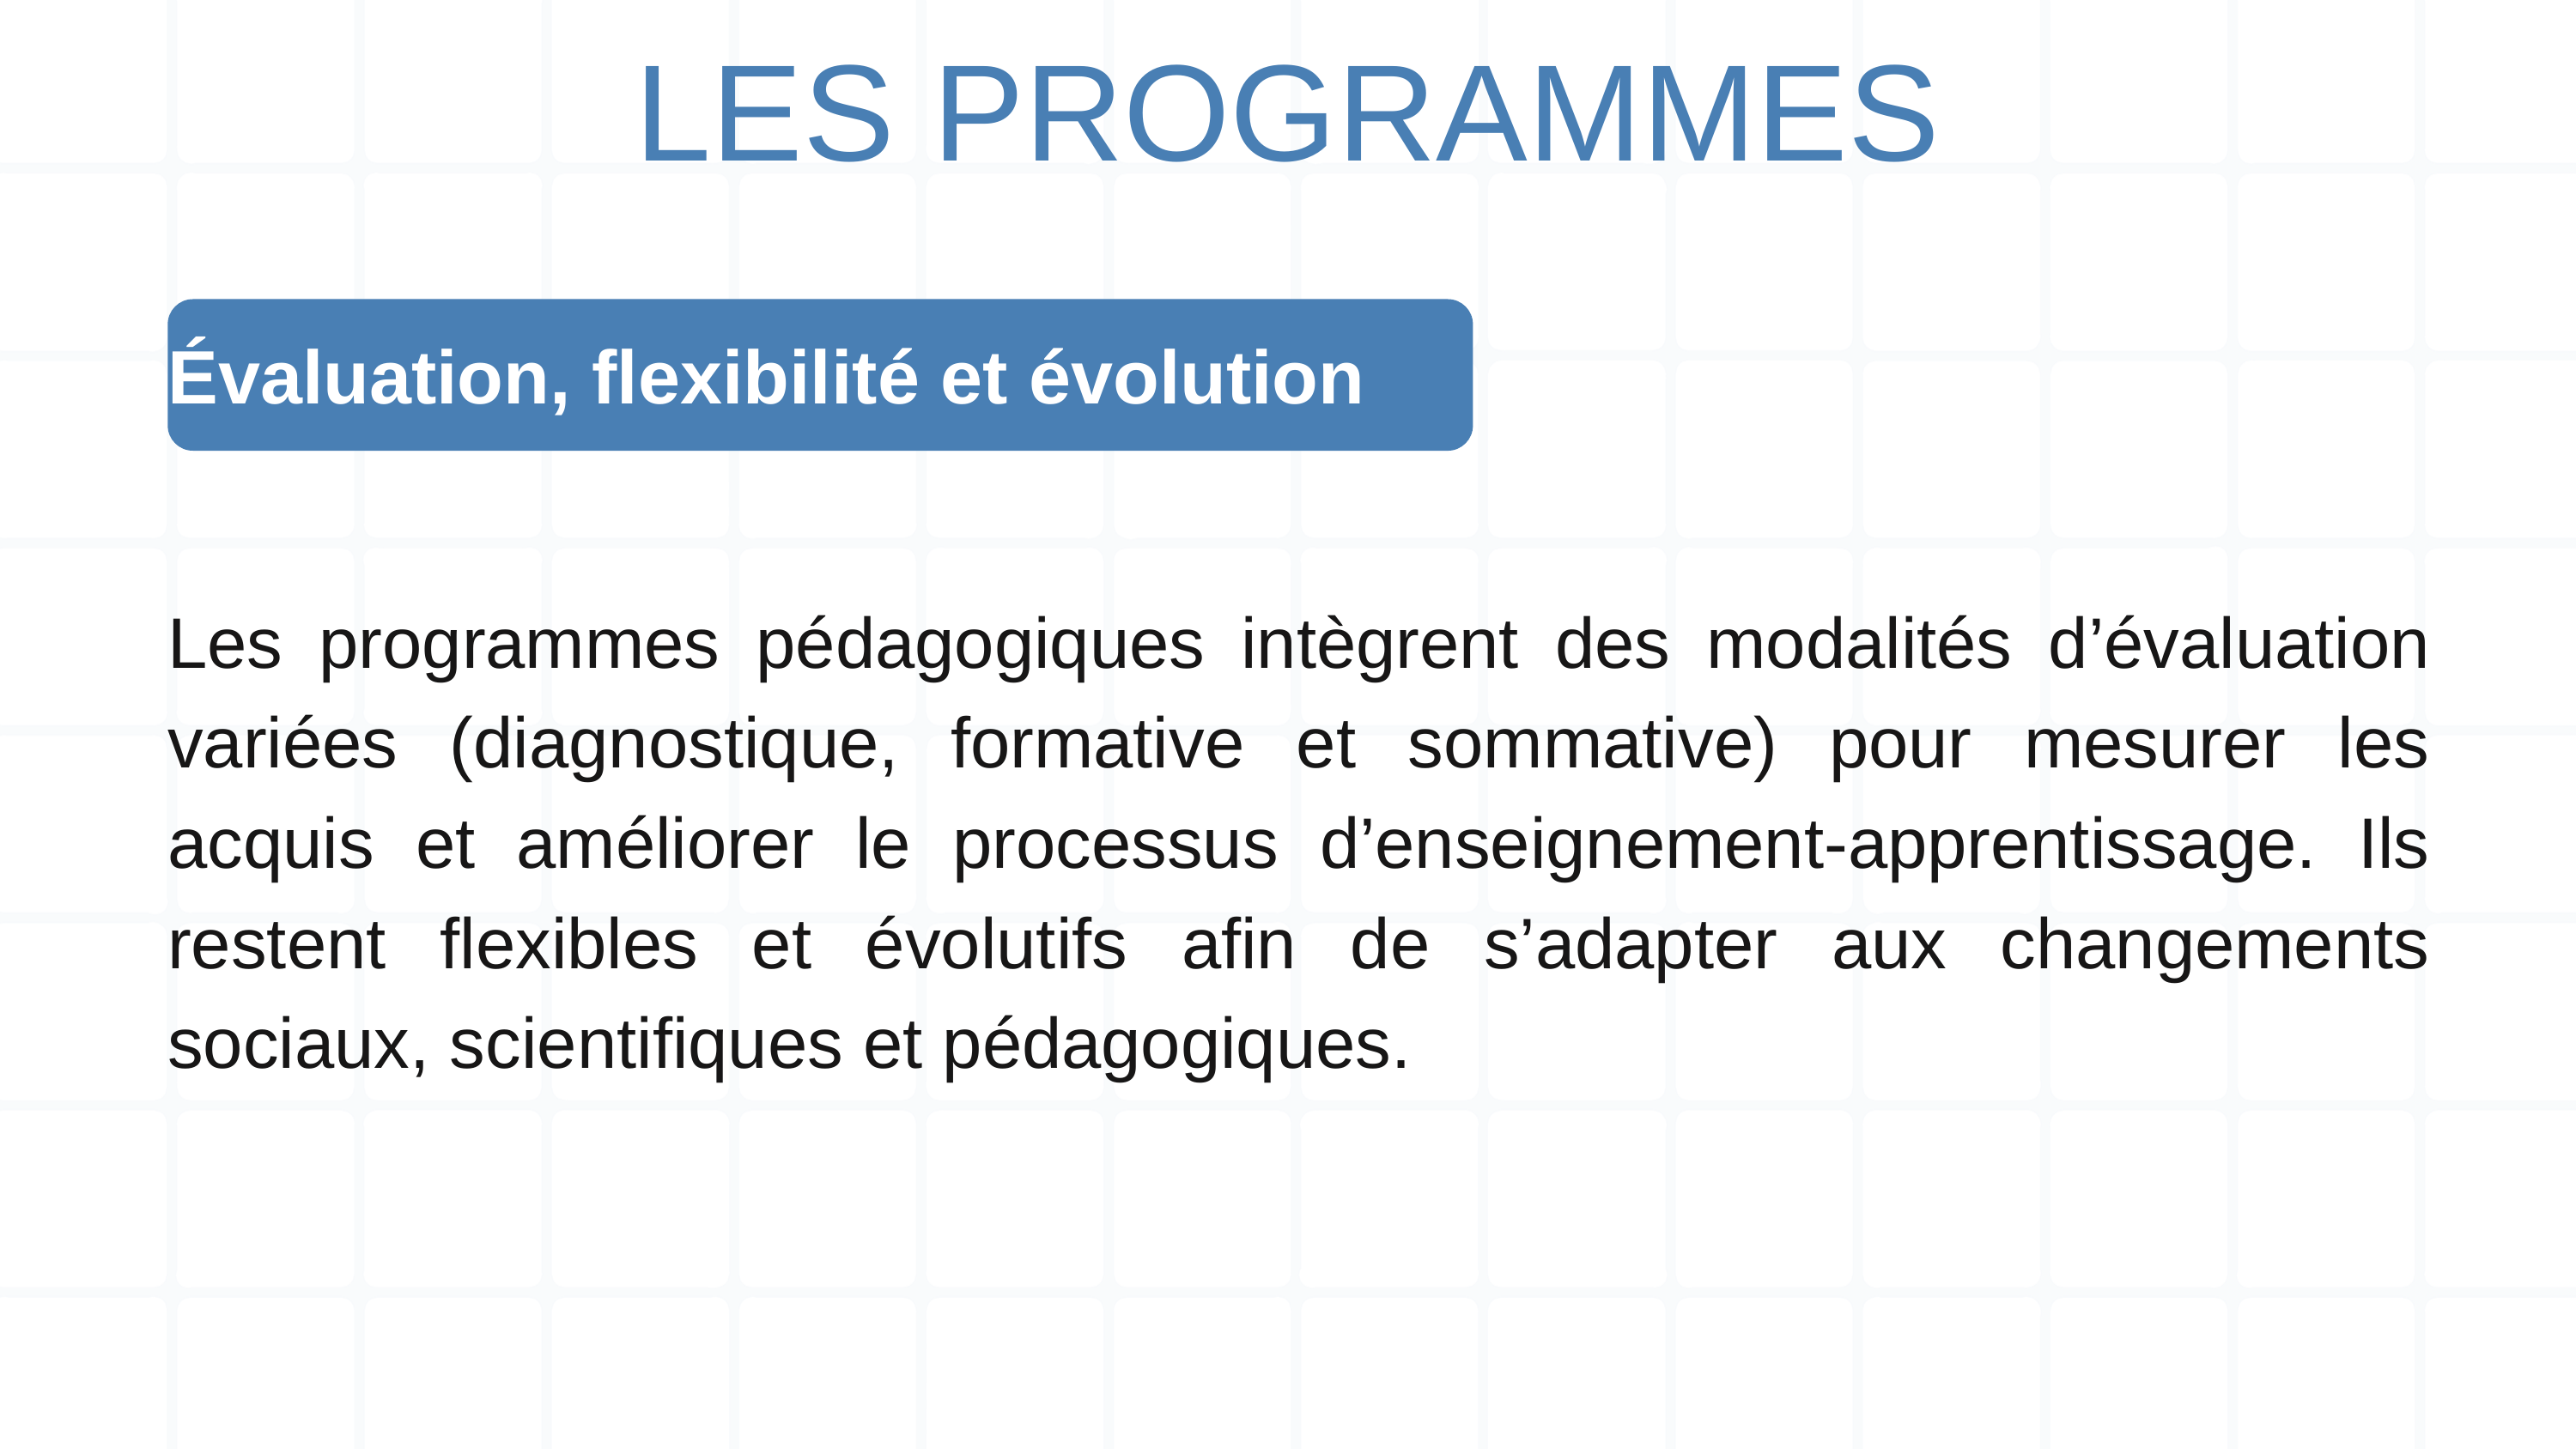

LES PROGRAMMES

Évaluation, flexibilité et évolution
Les programmes pédagogiques intègrent des modalités d’évaluation variées (diagnostique, formative et sommative) pour mesurer les acquis et améliorer le processus d’enseignement-apprentissage. Ils restent flexibles et évolutifs afin de s’adapter aux changements sociaux, scientifiques et pédagogiques.